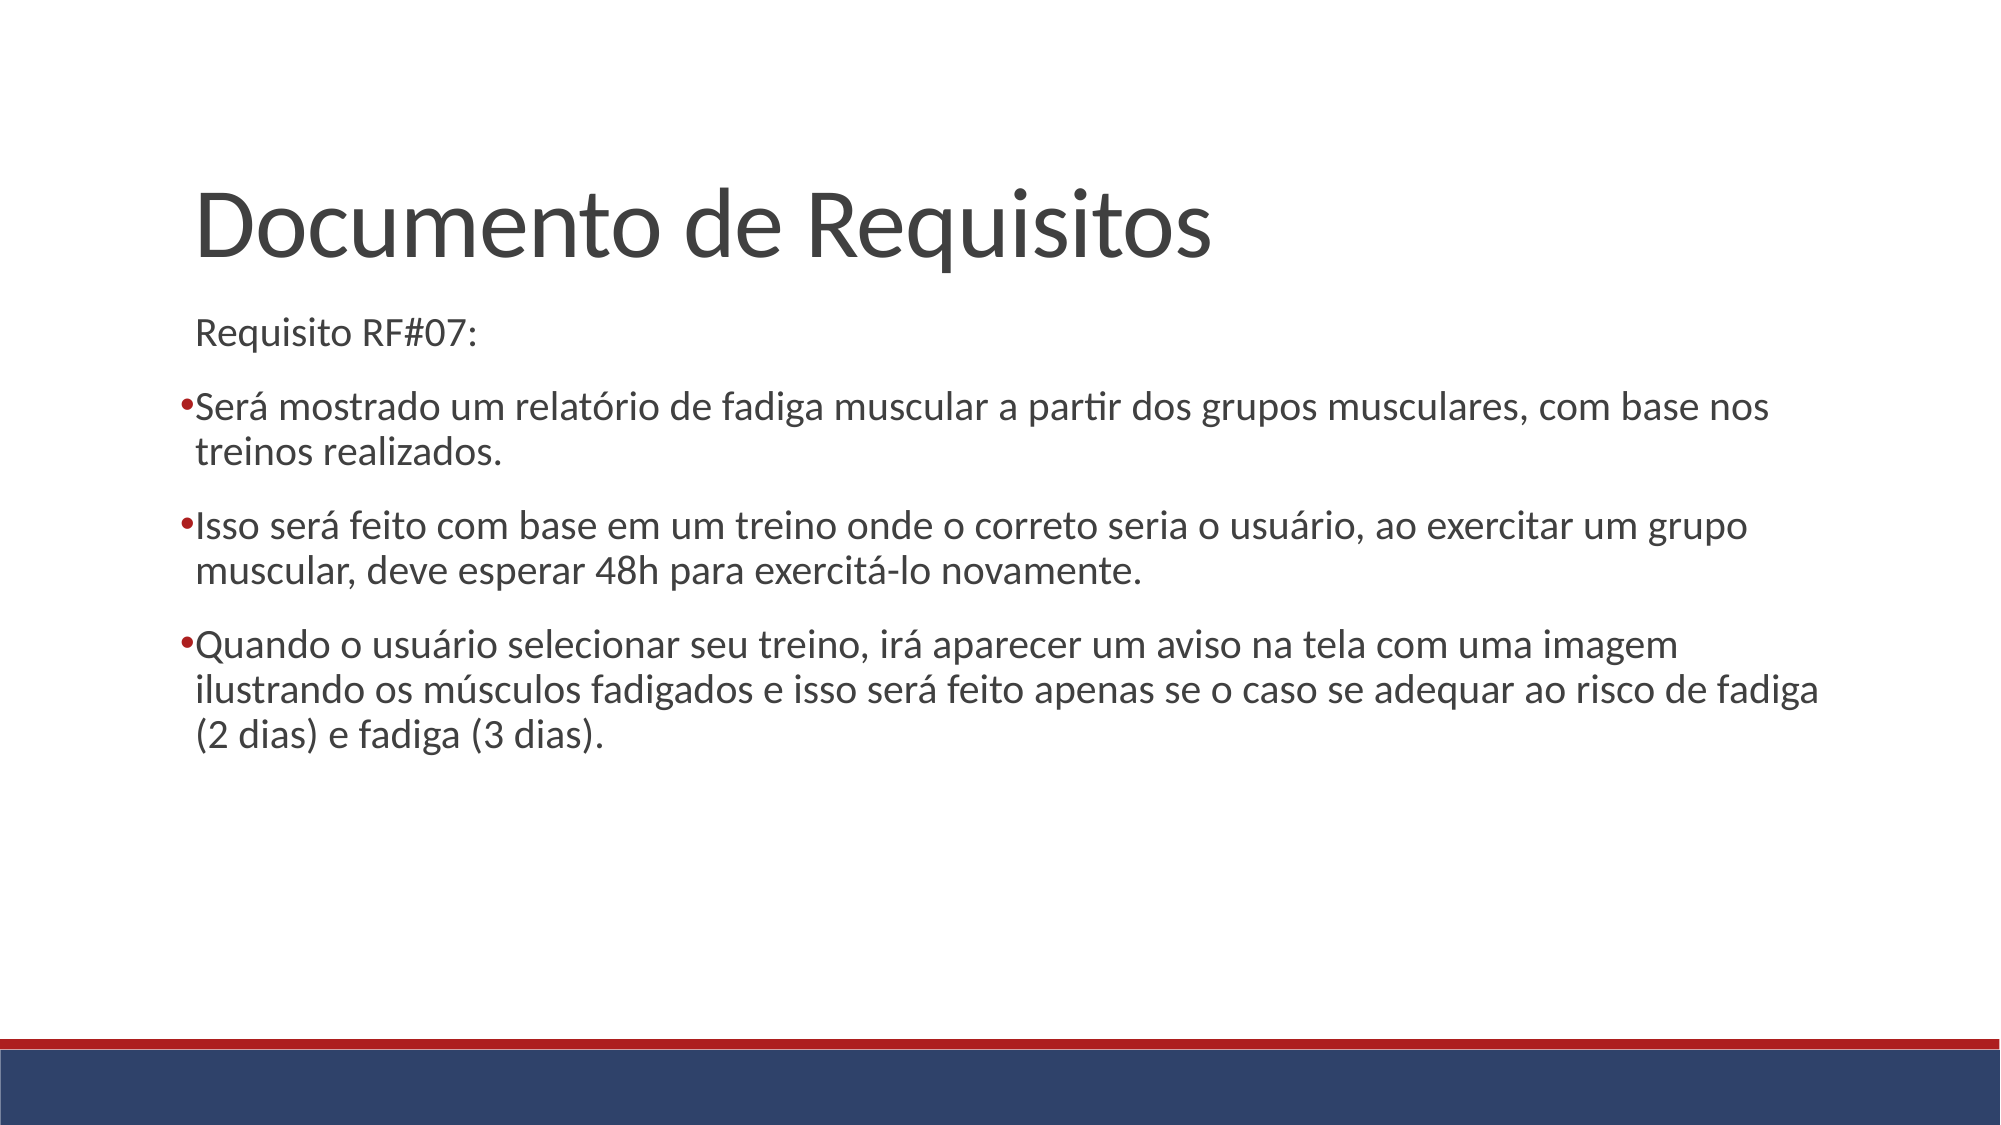

Documento de Requisitos
Requisito RF#07:
Será mostrado um relatório de fadiga muscular a partir dos grupos musculares, com base nos treinos realizados.
Isso será feito com base em um treino onde o correto seria o usuário, ao exercitar um grupo muscular, deve esperar 48h para exercitá-lo novamente.
Quando o usuário selecionar seu treino, irá aparecer um aviso na tela com uma imagem ilustrando os músculos fadigados e isso será feito apenas se o caso se adequar ao risco de fadiga (2 dias) e fadiga (3 dias).